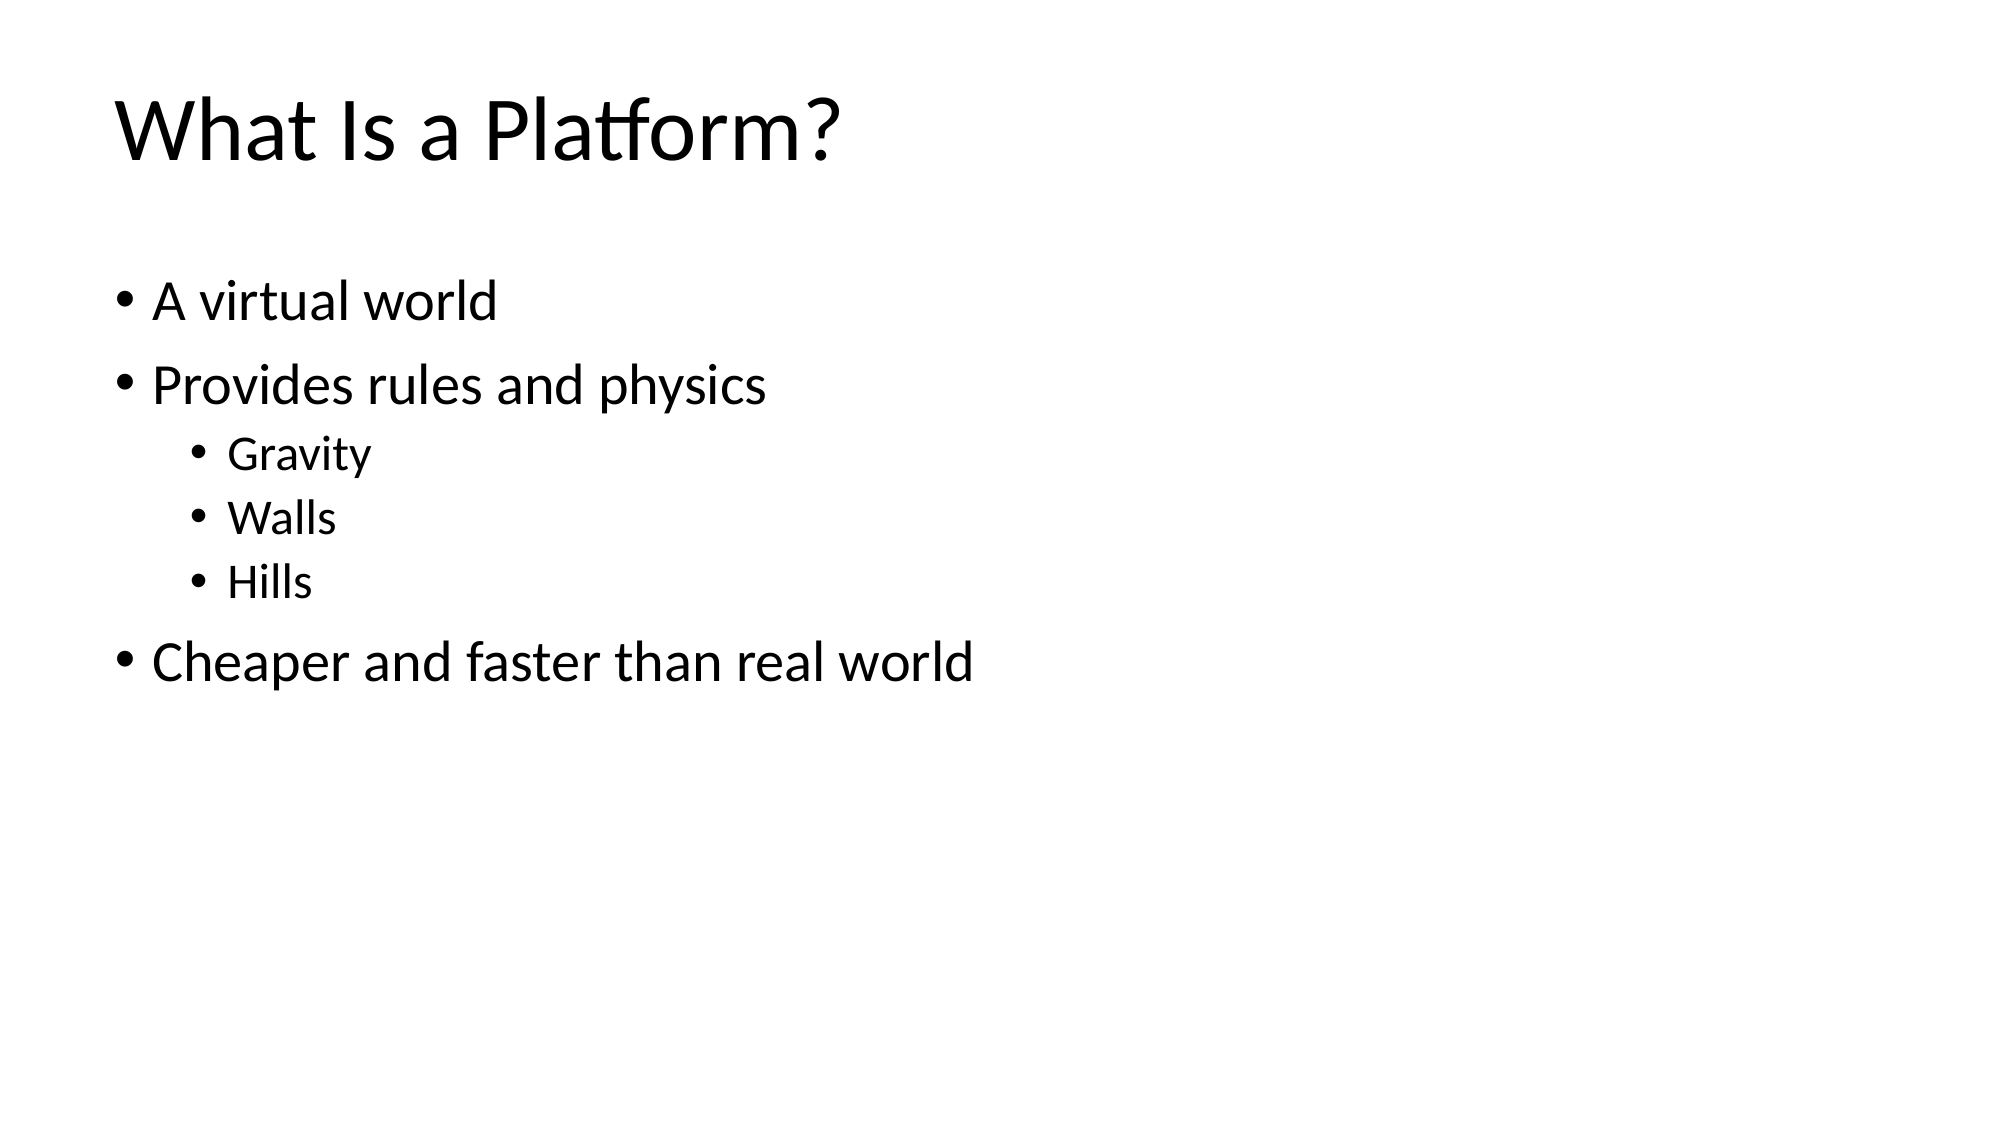

# What Is a Platform?
A virtual world
Provides rules and physics
Gravity
Walls
Hills
Cheaper and faster than real world